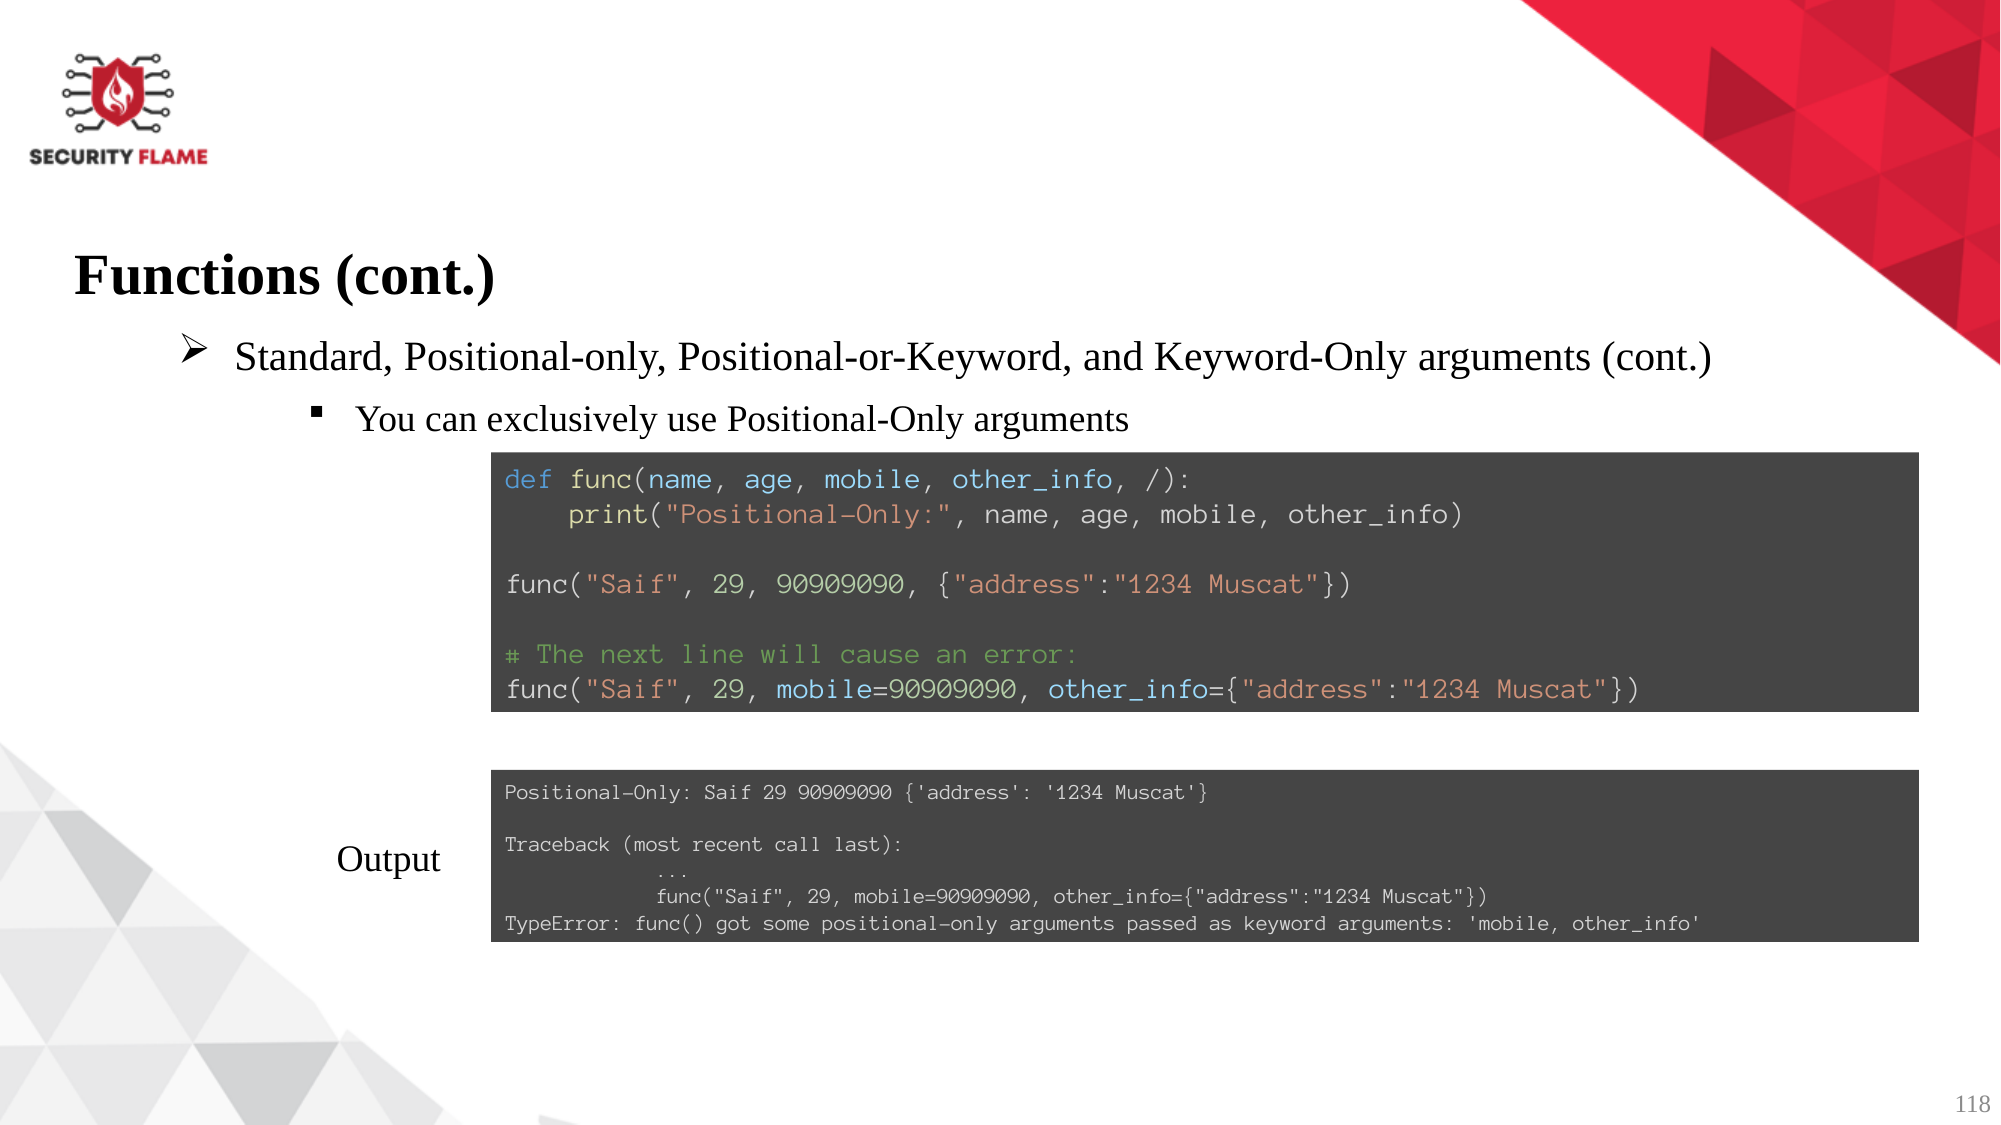

Functions (cont.)
Standard, Positional-only, Positional-or-Keyword, and Keyword-Only arguments (cont.)
You can exclusively use Positional-Only arguments
def func(name, age, mobile, other_info, /):
    print("Positional-Only:", name, age, mobile, other_info)
func("Saif", 29, 90909090, {"address":"1234 Muscat"})
# The next line will cause an error:
func("Saif", 29, mobile=90909090, other_info={"address":"1234 Muscat"})
Positional-Only: Saif 29 90909090 {'address': '1234 Muscat'}

Traceback (most recent call last):
	...
	func("Saif", 29, mobile=90909090, other_info={"address":"1234 Muscat"})
TypeError: func() got some positional-only arguments passed as keyword arguments: 'mobile, other_info'
Output
118